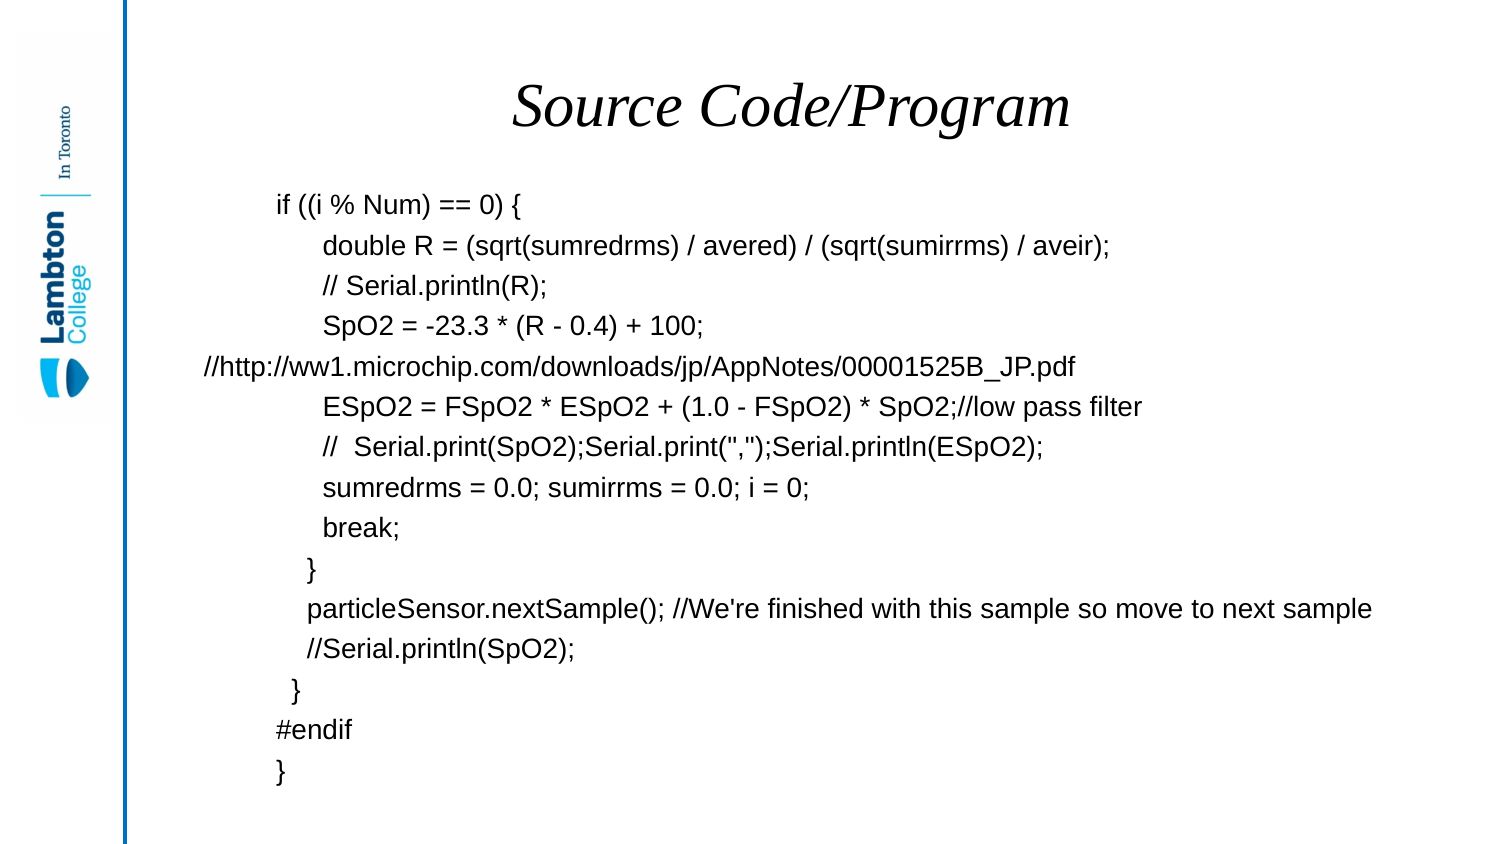

# Source Code/Program
if ((i % Num) == 0) {
      double R = (sqrt(sumredrms) / avered) / (sqrt(sumirrms) / aveir);
      // Serial.println(R);
      SpO2 = -23.3 * (R - 0.4) + 100; //http://ww1.microchip.com/downloads/jp/AppNotes/00001525B_JP.pdf
      ESpO2 = FSpO2 * ESpO2 + (1.0 - FSpO2) * SpO2;//low pass filter
      //  Serial.print(SpO2);Serial.print(",");Serial.println(ESpO2);
      sumredrms = 0.0; sumirrms = 0.0; i = 0;
      break;
    }
    particleSensor.nextSample(); //We're finished with this sample so move to next sample
    //Serial.println(SpO2);
  }
#endif
}